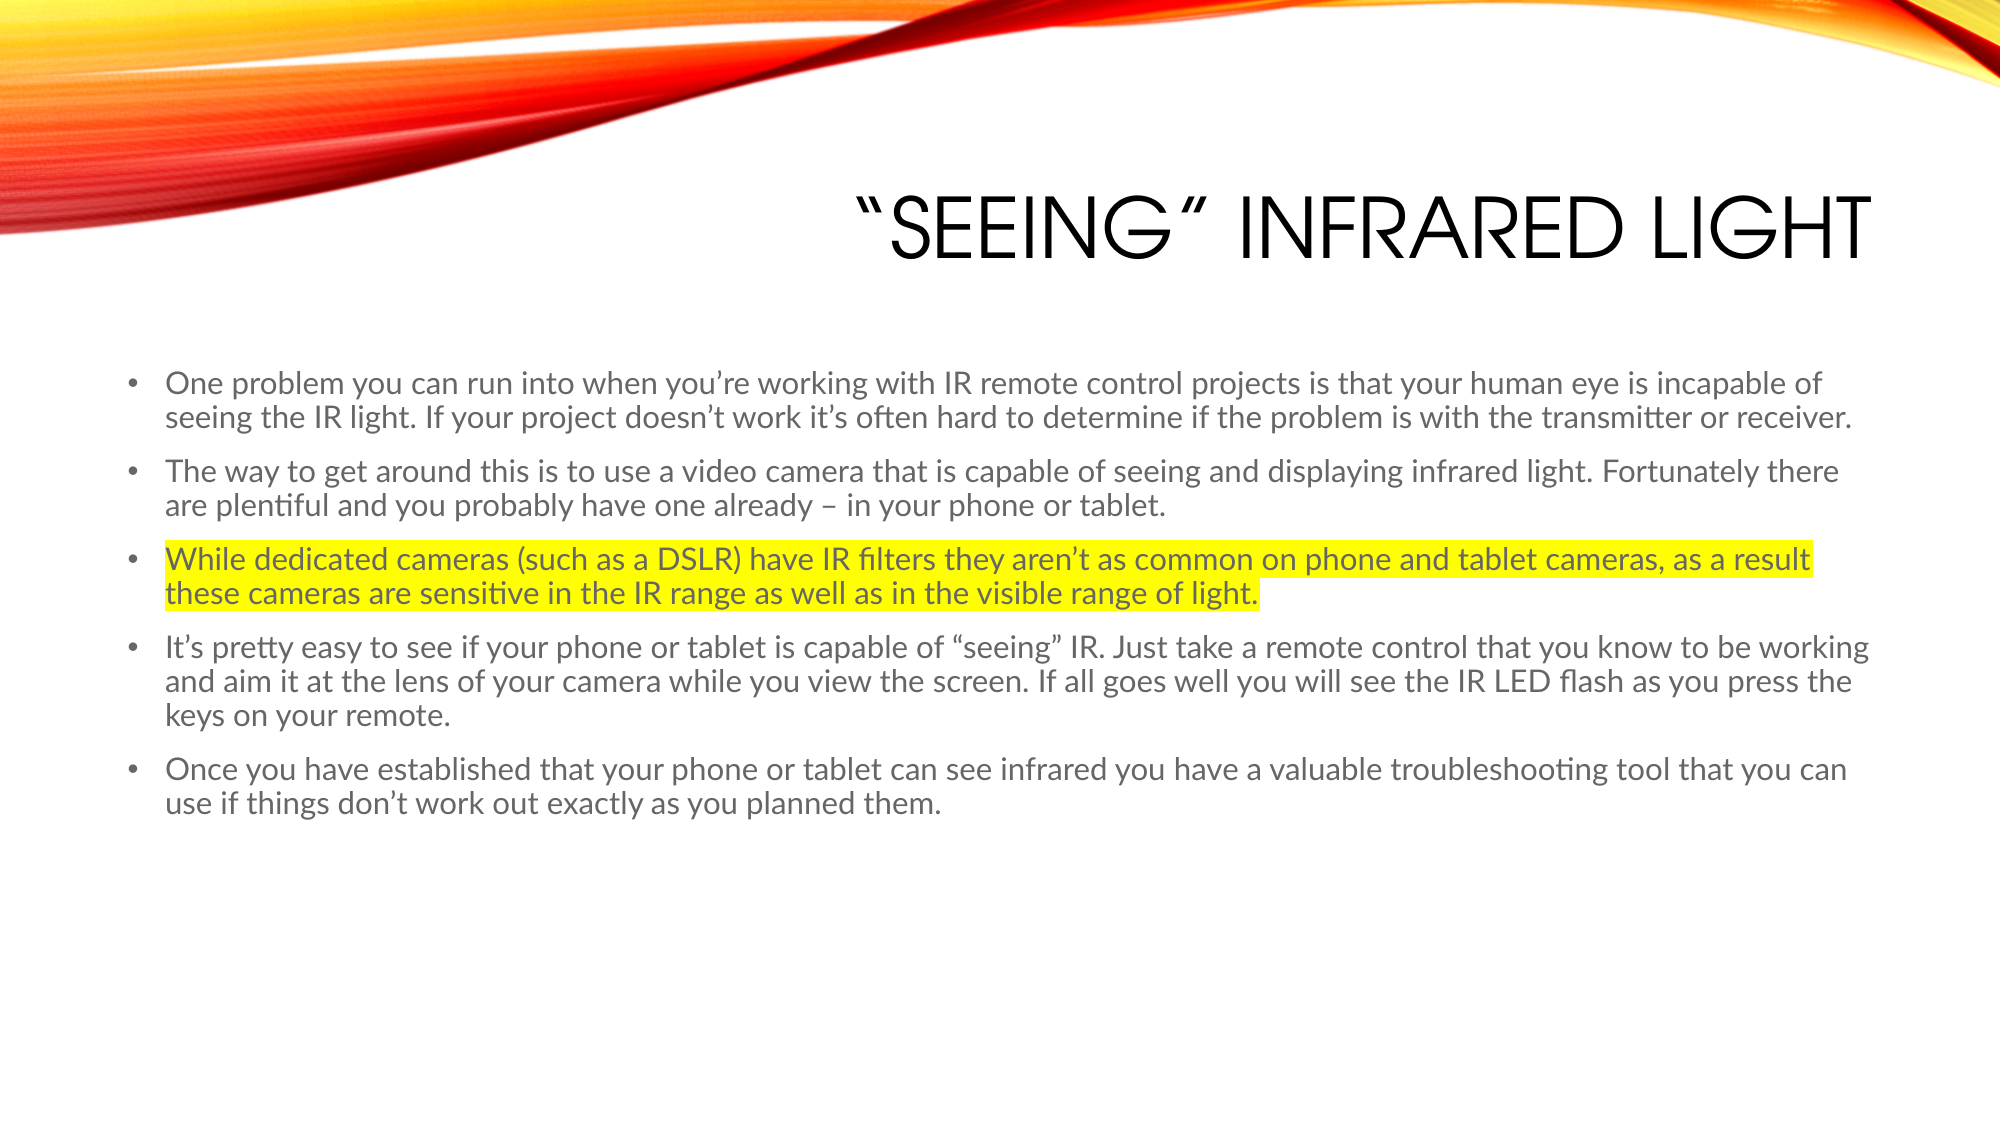

# “Seeing” Infrared Light
One problem you can run into when you’re working with IR remote control projects is that your human eye is incapable of seeing the IR light. If your project doesn’t work it’s often hard to determine if the problem is with the transmitter or receiver.
The way to get around this is to use a video camera that is capable of seeing and displaying infrared light. Fortunately there are plentiful and you probably have one already – in your phone or tablet.
While dedicated cameras (such as a DSLR) have IR filters they aren’t as common on phone and tablet cameras, as a result these cameras are sensitive in the IR range as well as in the visible range of light.
It’s pretty easy to see if your phone or tablet is capable of “seeing” IR. Just take a remote control that you know to be working and aim it at the lens of your camera while you view the screen. If all goes well you will see the IR LED flash as you press the keys on your remote.
Once you have established that your phone or tablet can see infrared you have a valuable troubleshooting tool that you can use if things don’t work out exactly as you planned them.